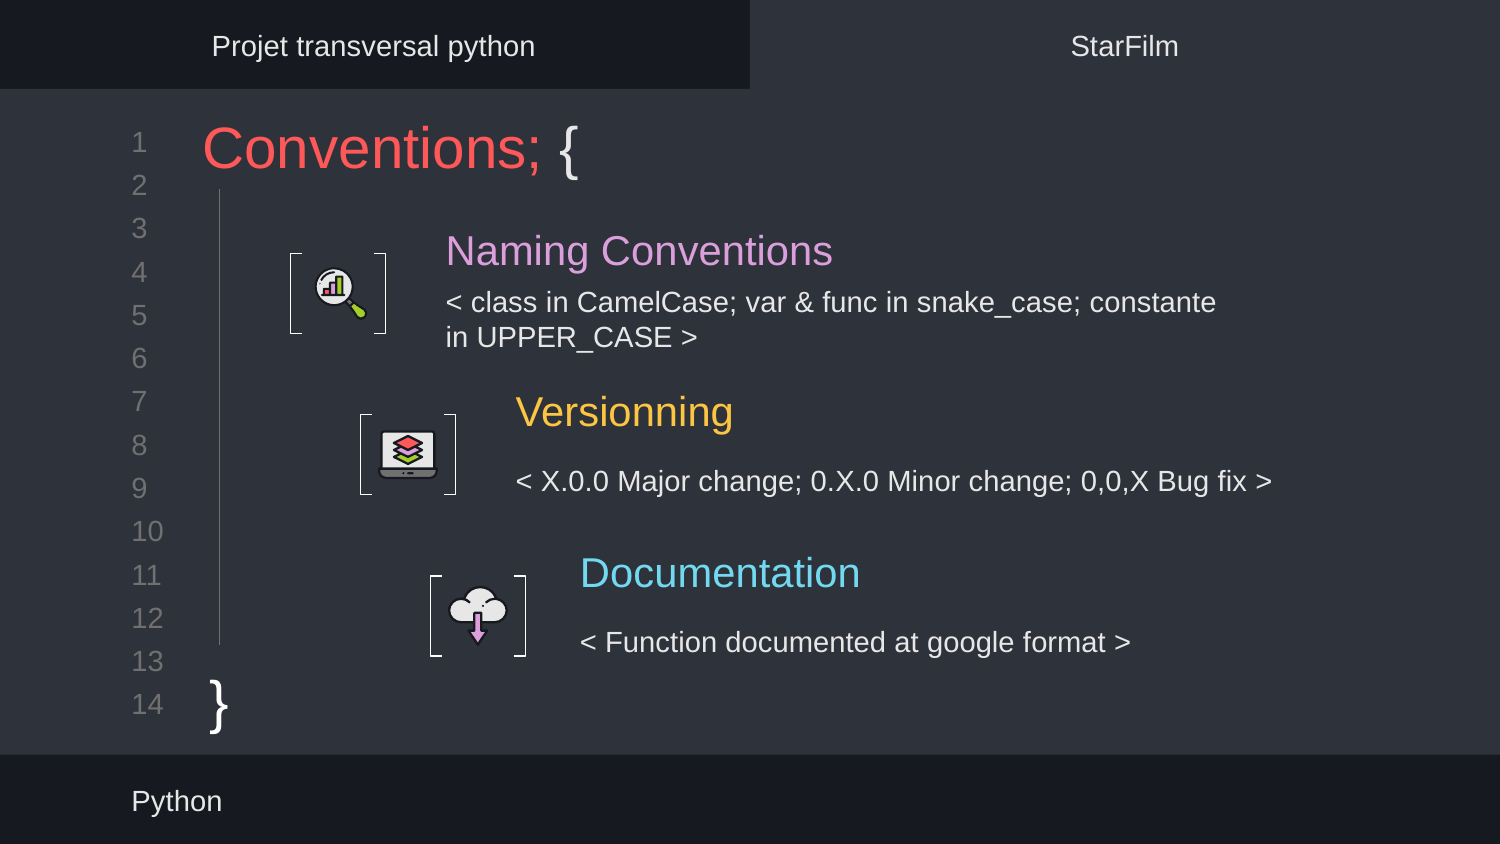

Projet transversal python
StarFilm
# Conventions; {
}
Naming Conventions

< class in CamelCase; var & func in snake_case; constante in UPPER_CASE >
Versionning

< X.0.0 Major change; 0.X.0 Minor change; 0,0,X Bug fix >
Documentation

< Function documented at google format >
Python